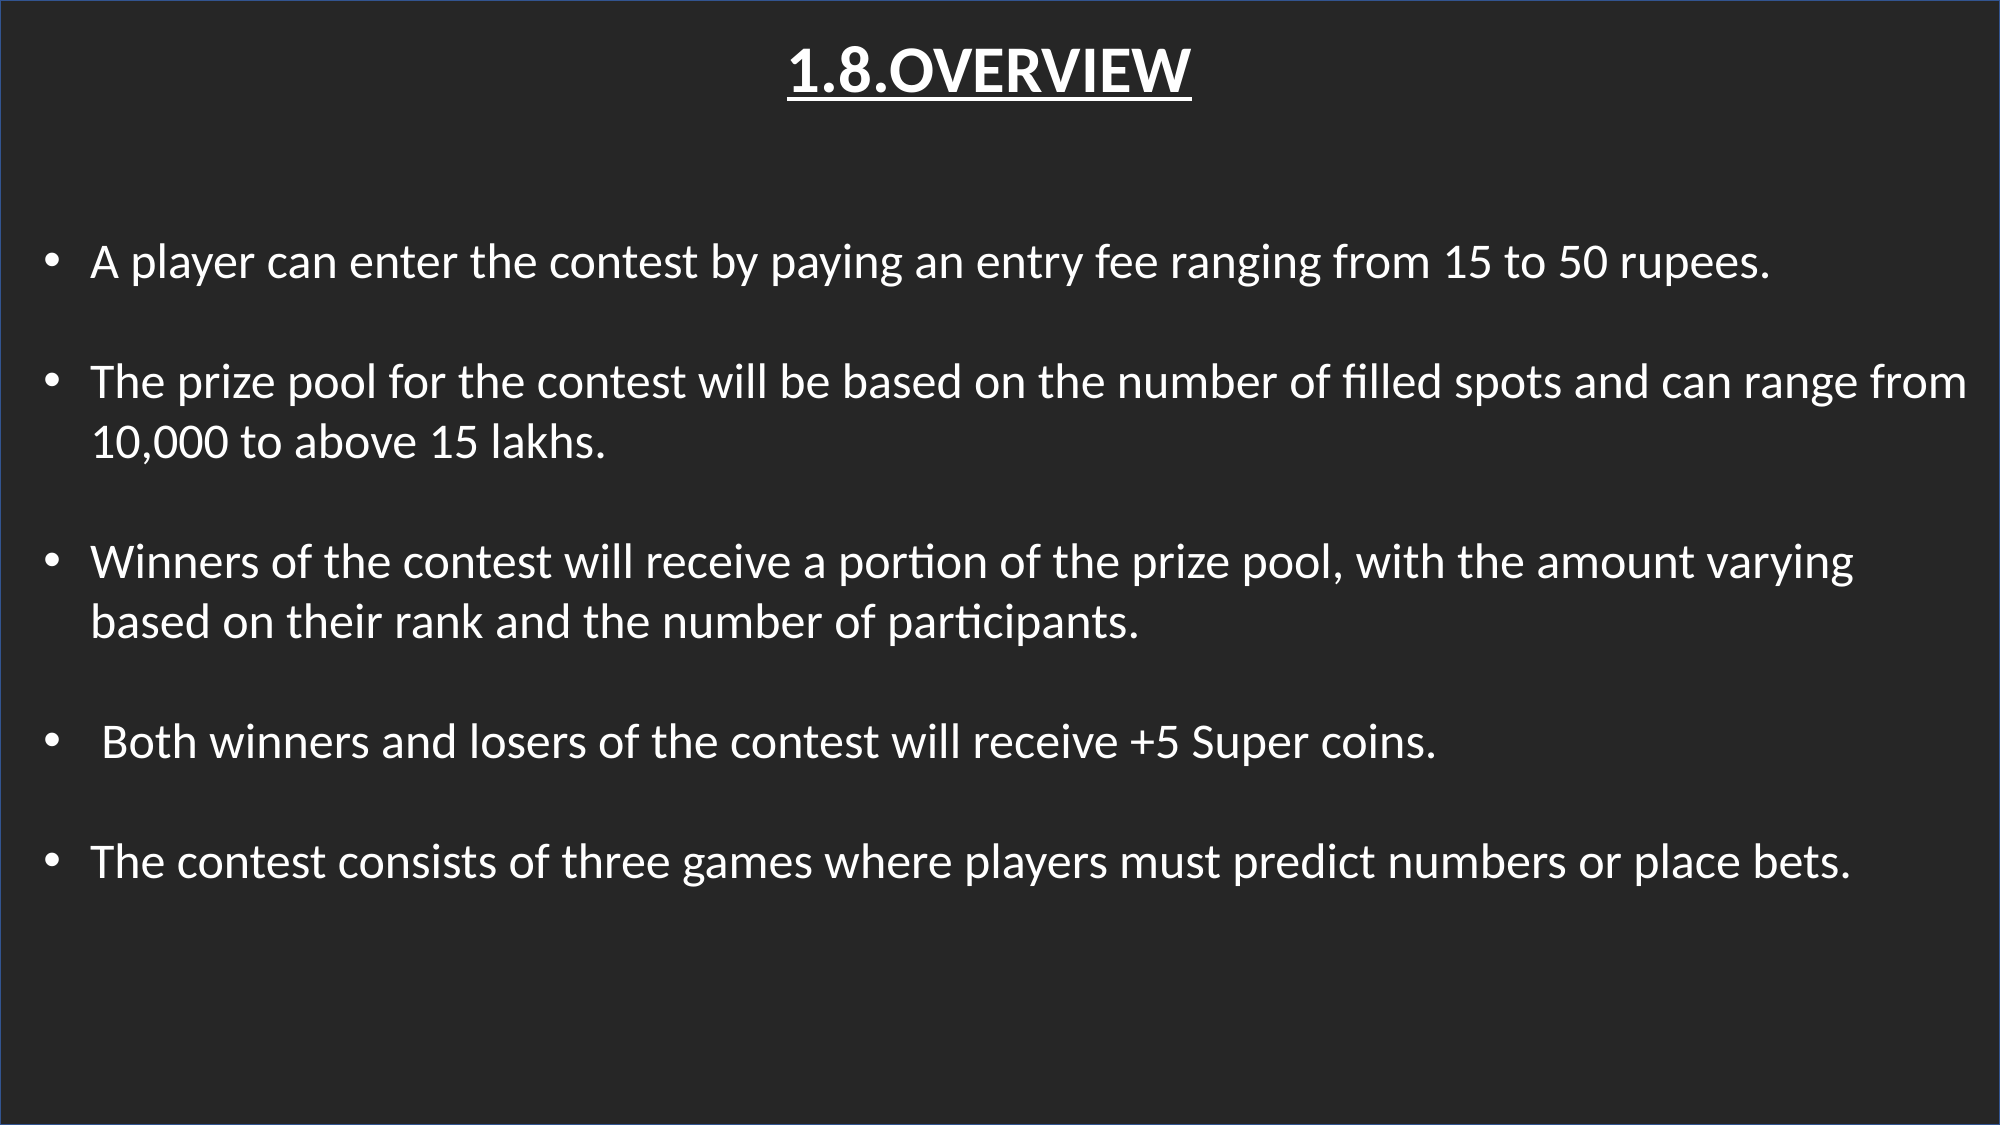

1.8.OVERVIEW

#
A player can enter the contest by paying an entry fee ranging from 15 to 50 rupees.

The prize pool for the contest will be based on the number of filled spots and can range from 10,000 to above 15 lakhs.

Winners of the contest will receive a portion of the prize pool, with the amount varying based on their rank and the number of participants.

 Both winners and losers of the contest will receive +5 Super coins.

The contest consists of three games where players must predict numbers or place bets.